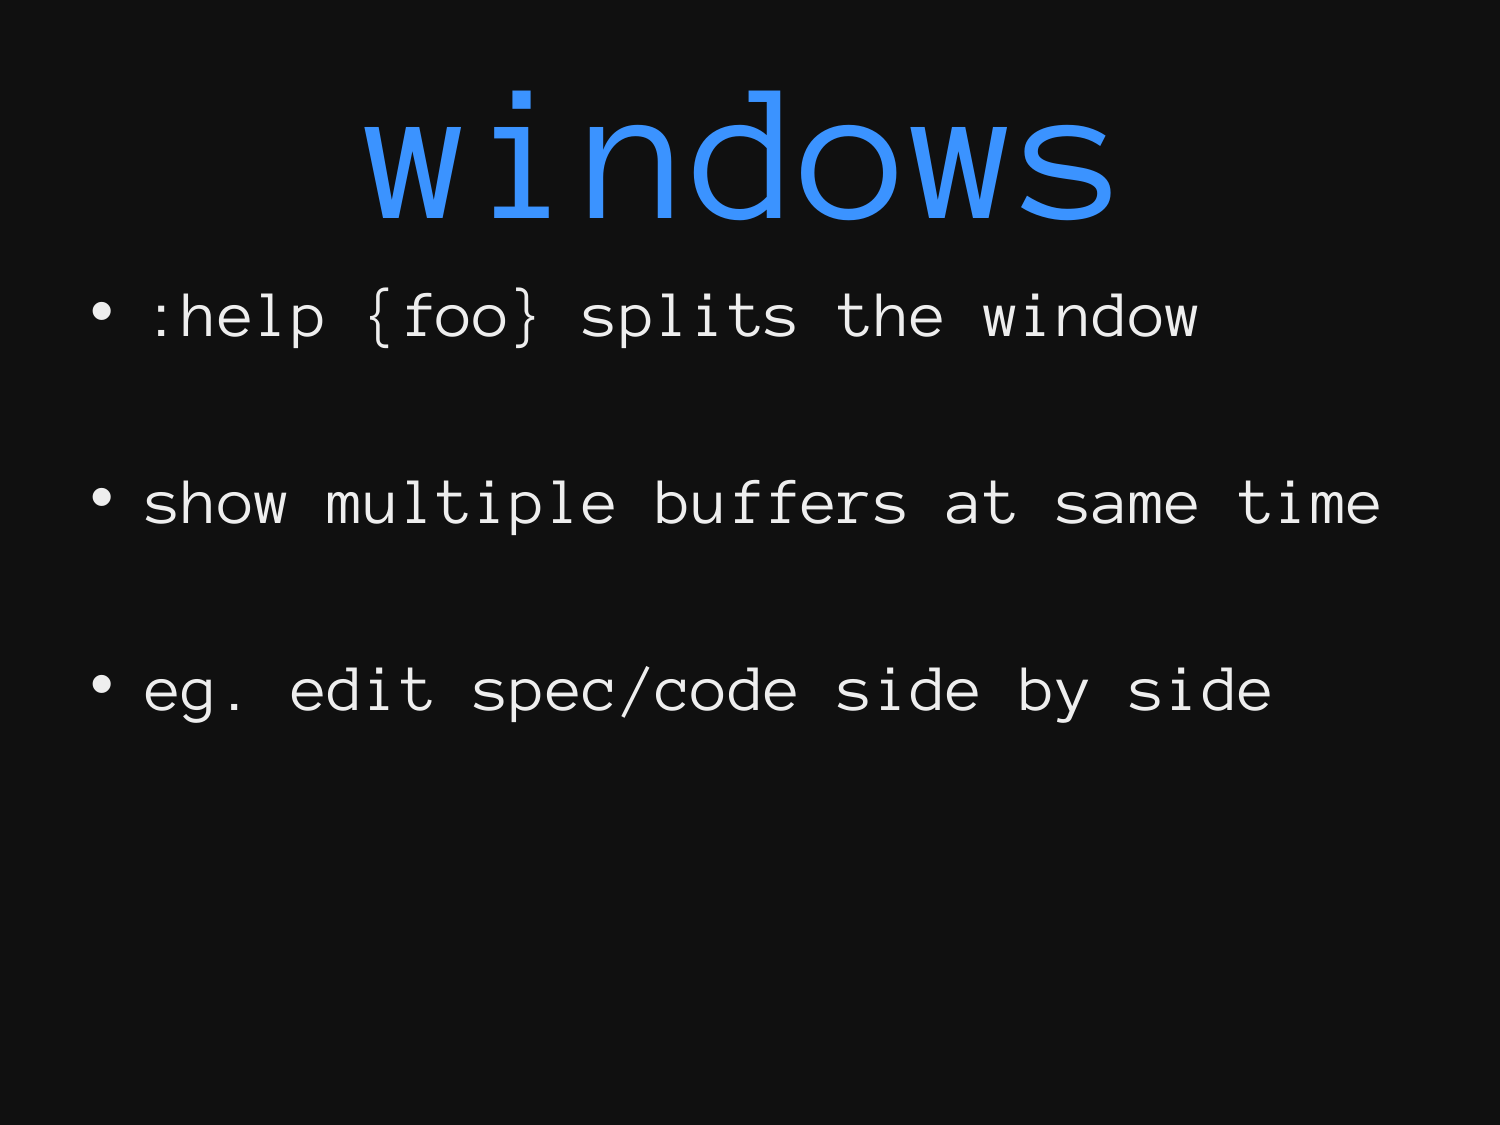

# windows
:help {foo} splits the window

show multiple buffers at same time

eg. edit spec/code side by side